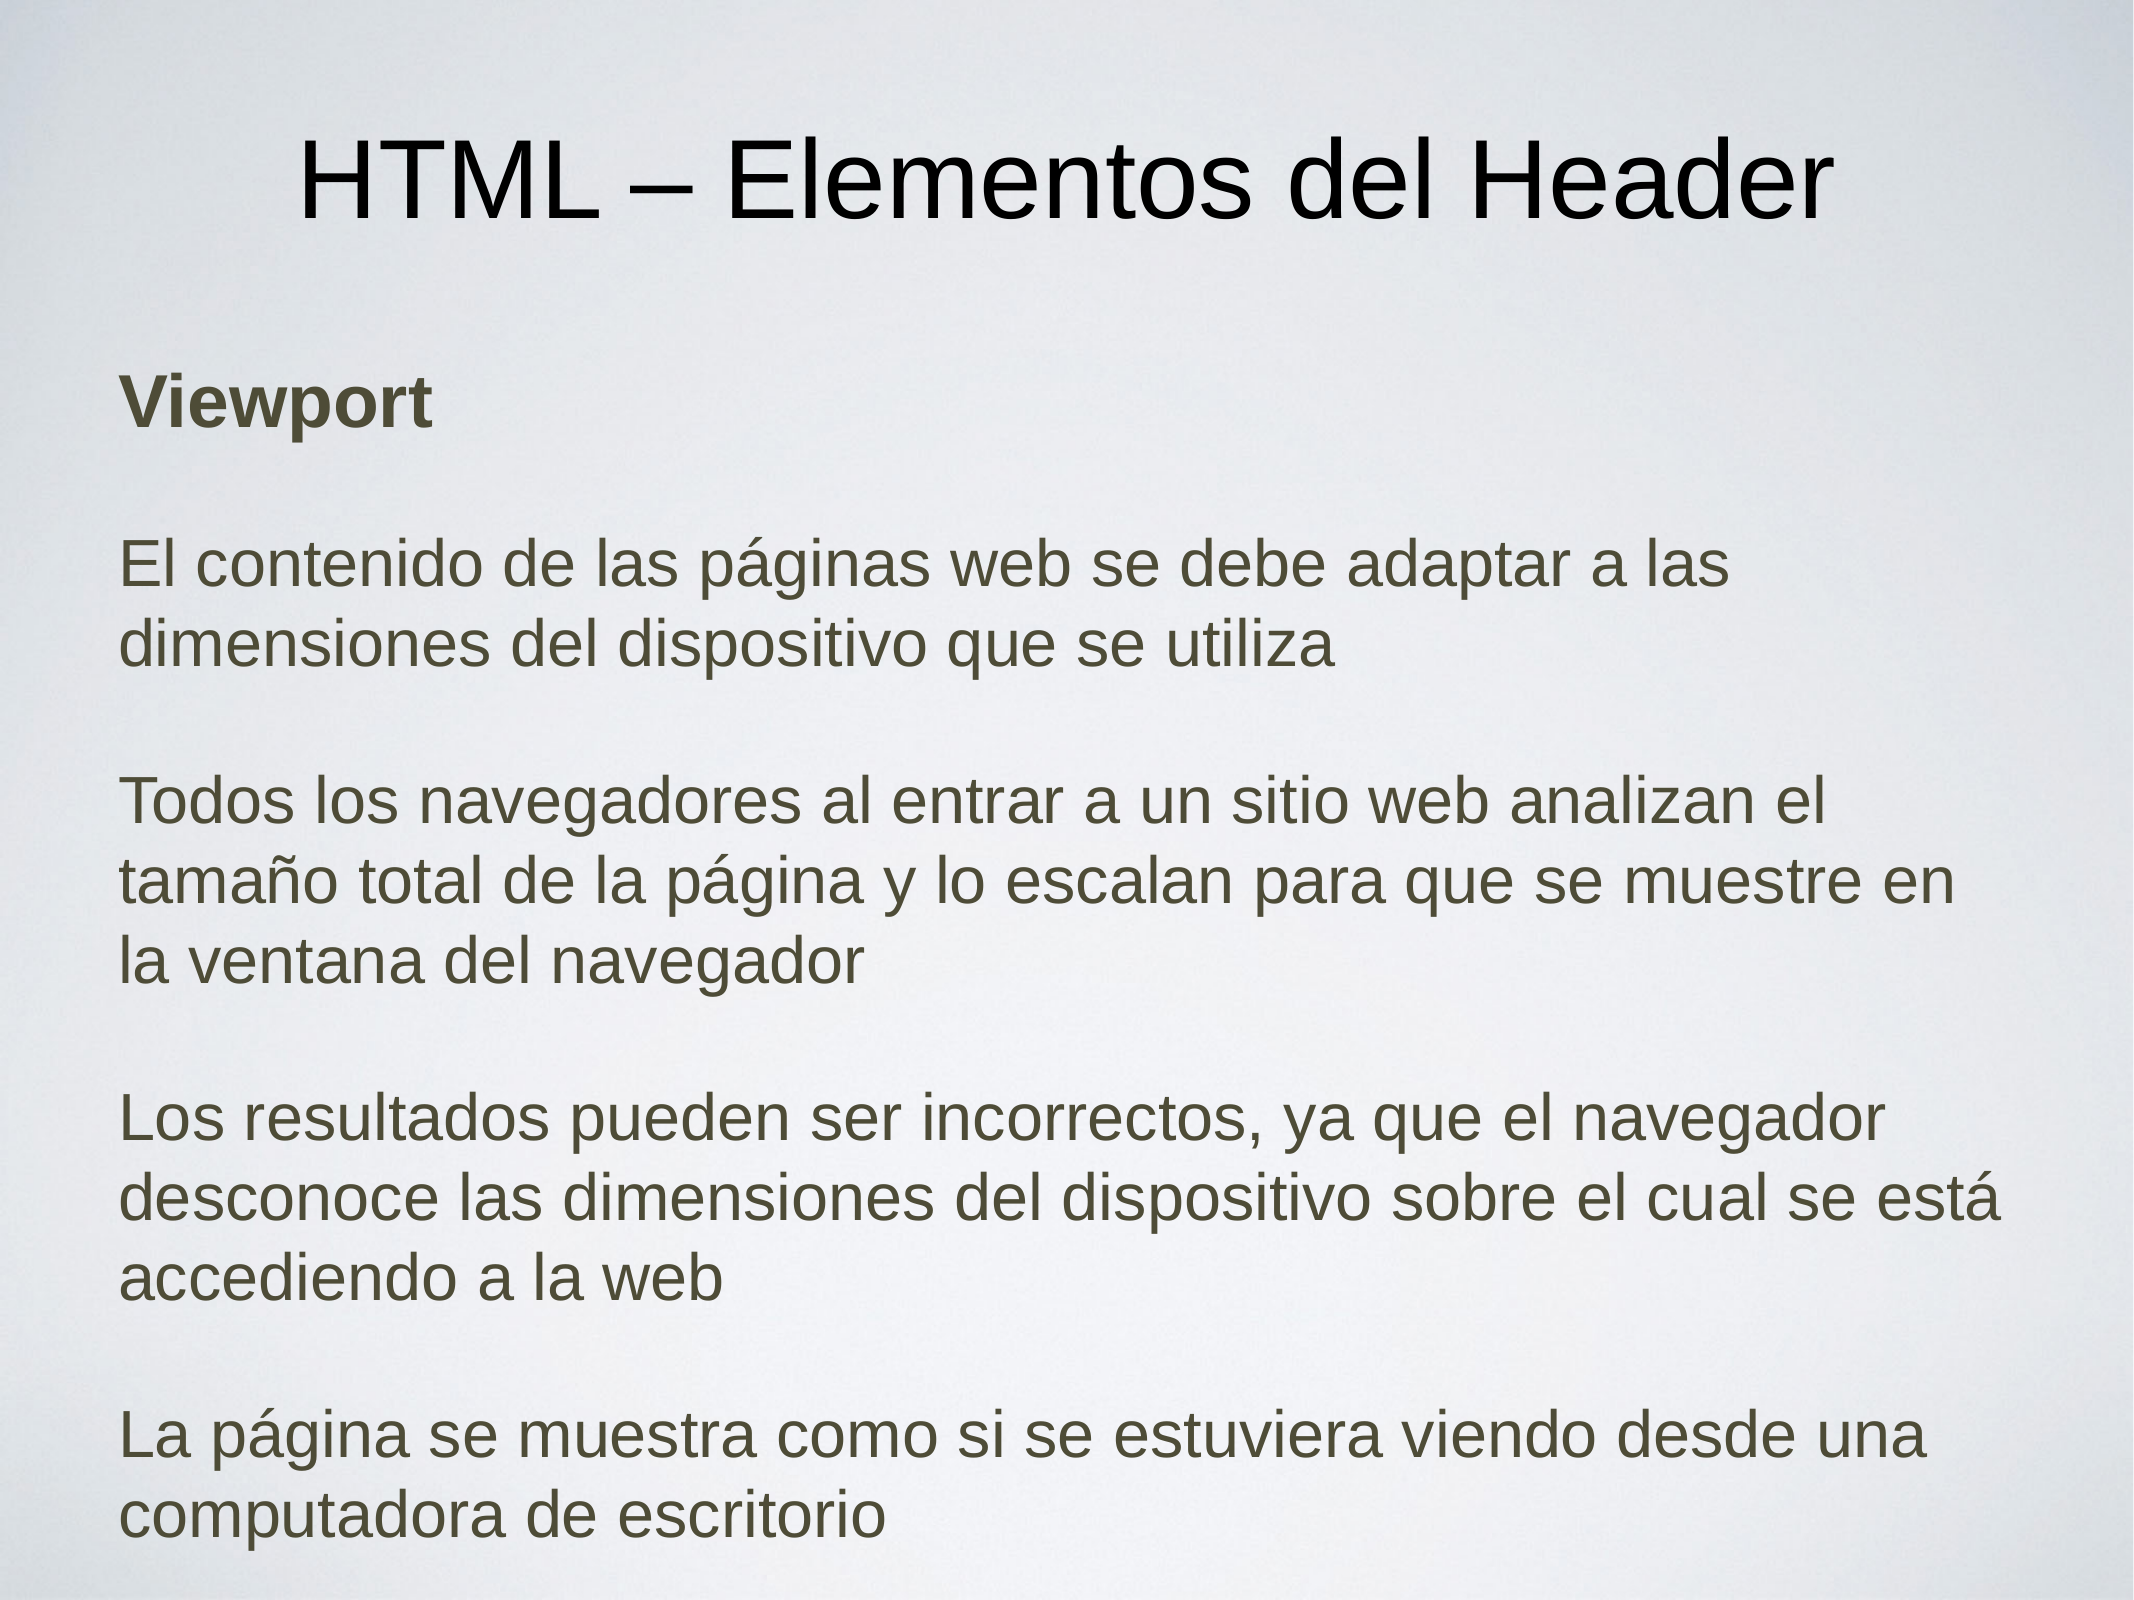

# HTML – Elementos del Header
Viewport
El contenido de las páginas web se debe adaptar a las dimensiones del dispositivo que se utiliza
Todos los navegadores al entrar a un sitio web analizan el tamaño total de la página y lo escalan para que se muestre en la ventana del navegador
Los resultados pueden ser incorrectos, ya que el navegador desconoce las dimensiones del dispositivo sobre el cual se está accediendo a la web
La página se muestra como si se estuviera viendo desde una computadora de escritorio